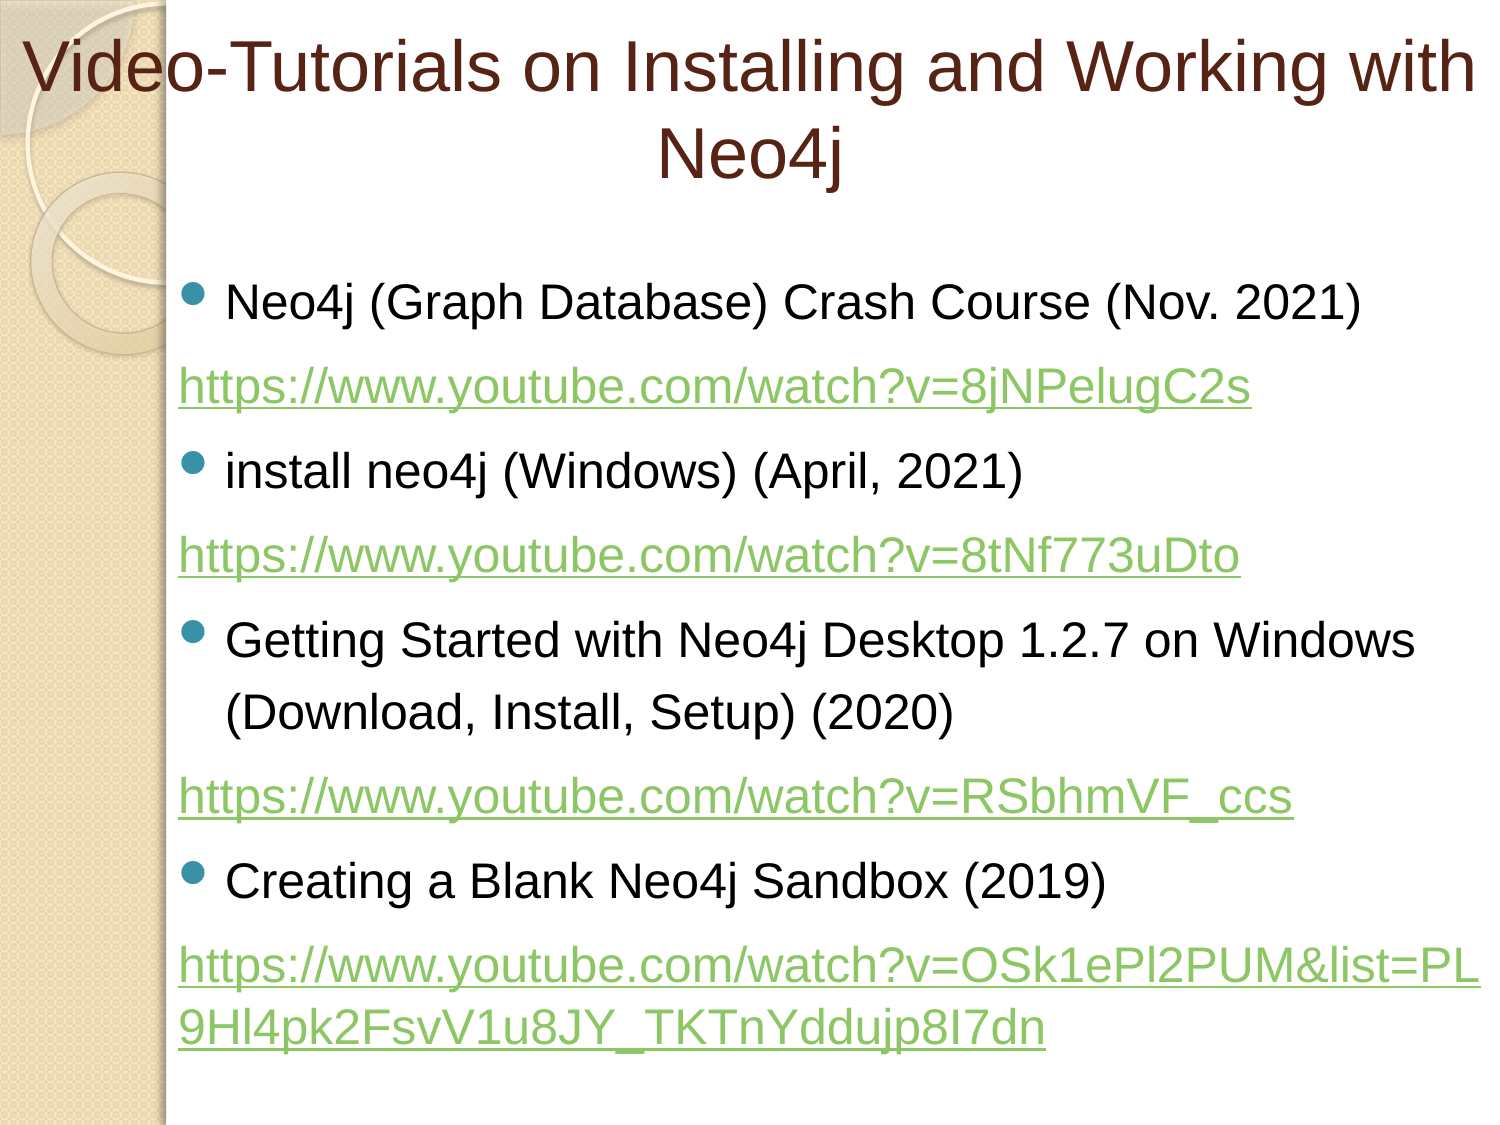

# Video-Tutorials on Installing and Working with Neo4j
Neo4j (Graph Database) Crash Course (Nov. 2021)
https://www.youtube.com/watch?v=8jNPelugC2s
install neo4j (Windows) (April, 2021)
https://www.youtube.com/watch?v=8tNf773uDto
Getting Started with Neo4j Desktop 1.2.7 on Windows (Download, Install, Setup) (2020)
https://www.youtube.com/watch?v=RSbhmVF_ccs
Creating a Blank Neo4j Sandbox (2019)
https://www.youtube.com/watch?v=OSk1ePl2PUM&list=PL9Hl4pk2FsvV1u8JY_TKTnYddujp8I7dn